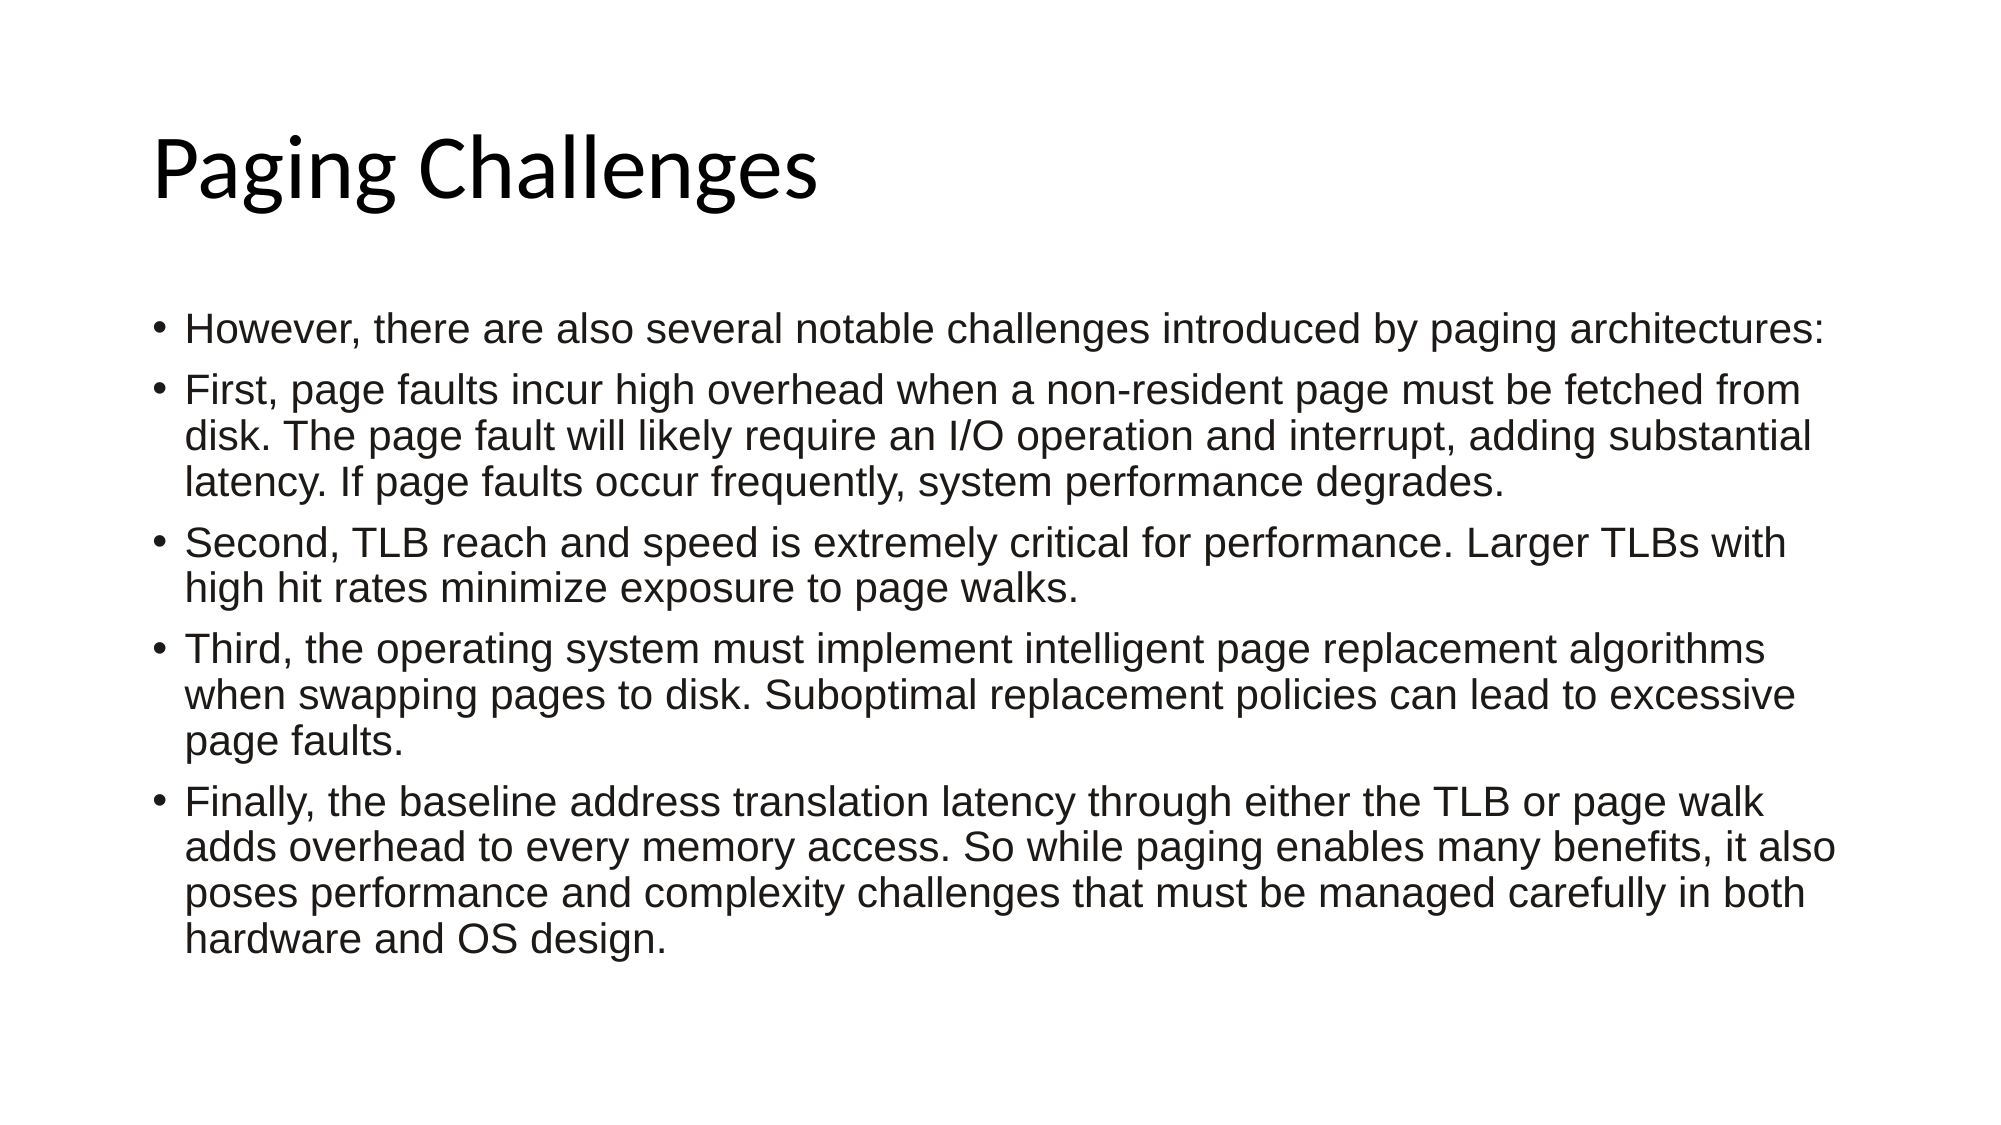

# Paging Challenges
However, there are also several notable challenges introduced by paging architectures:
First, page faults incur high overhead when a non-resident page must be fetched from disk. The page fault will likely require an I/O operation and interrupt, adding substantial latency. If page faults occur frequently, system performance degrades.
Second, TLB reach and speed is extremely critical for performance. Larger TLBs with high hit rates minimize exposure to page walks.
Third, the operating system must implement intelligent page replacement algorithms when swapping pages to disk. Suboptimal replacement policies can lead to excessive page faults.
Finally, the baseline address translation latency through either the TLB or page walk adds overhead to every memory access. So while paging enables many benefits, it also poses performance and complexity challenges that must be managed carefully in both hardware and OS design.